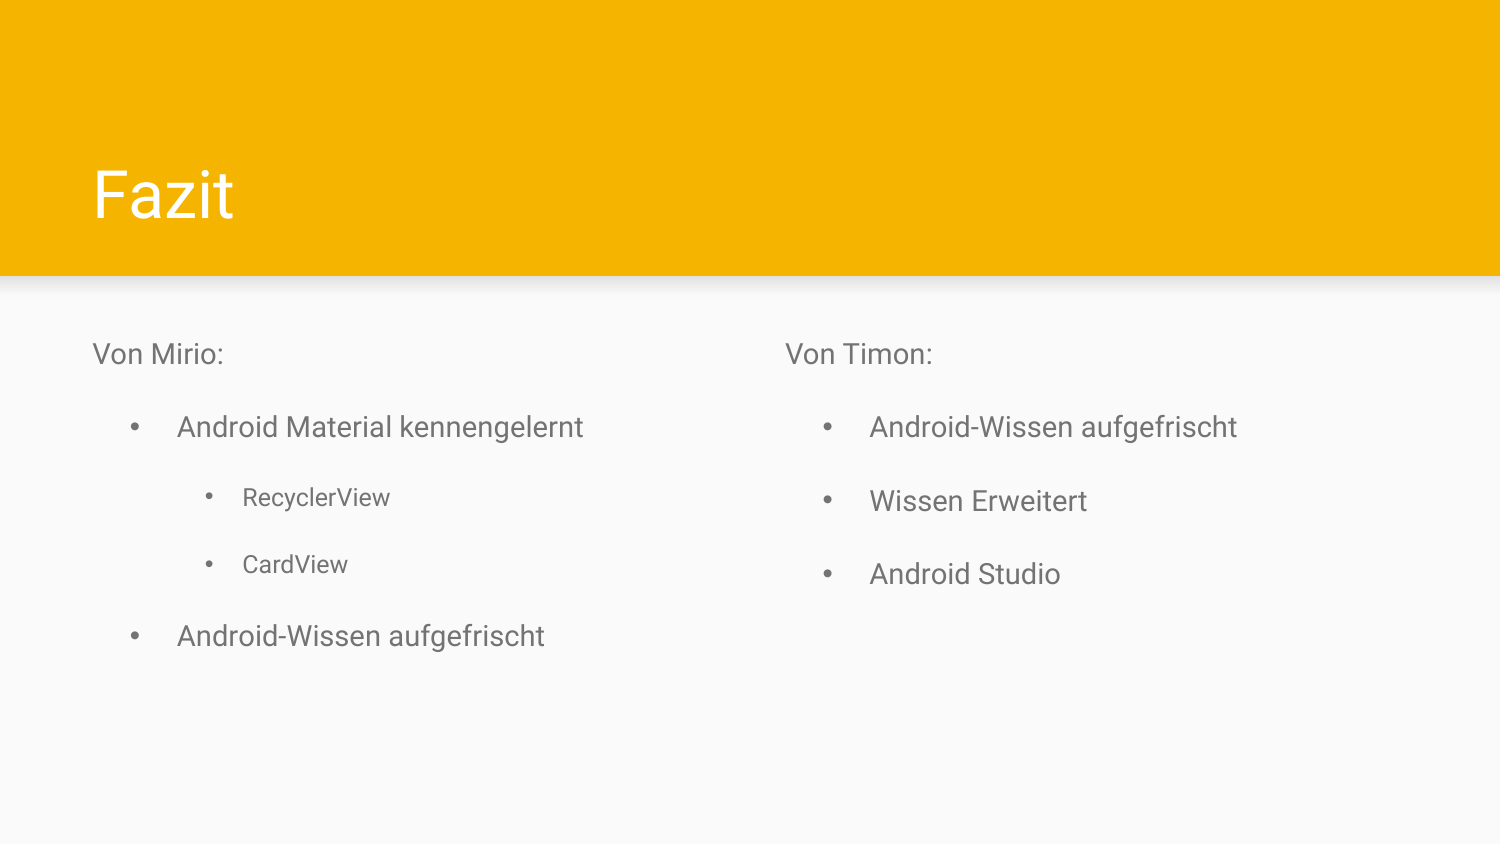

# Fazit
Von Mirio:
Android Material kennengelernt
RecyclerView
CardView
Android-Wissen aufgefrischt

Von Timon:
Android-Wissen aufgefrischt
Wissen Erweitert
Android Studio